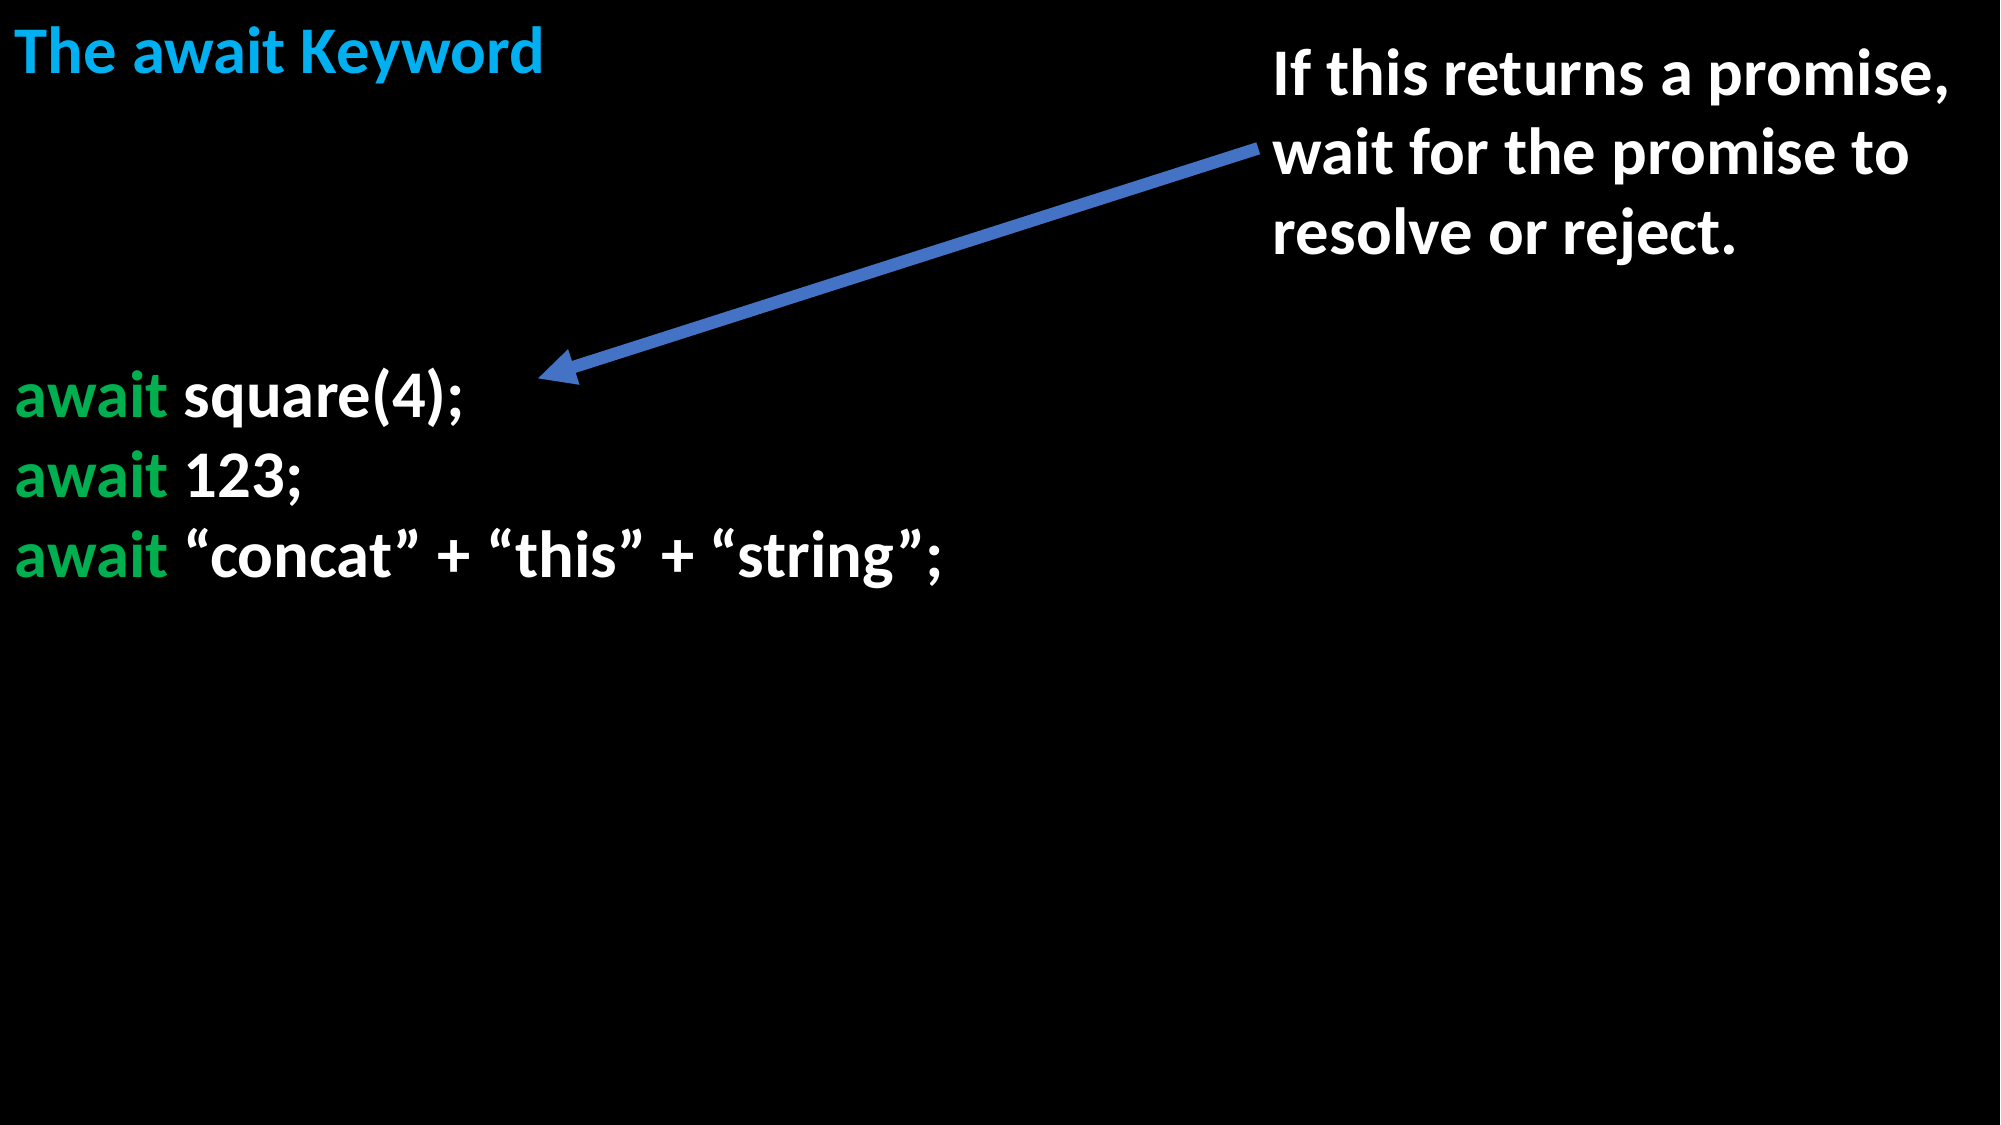

The await Keyword
If this returns a promise, wait for the promise to resolve or reject.
await square(4);
await 123;
await “concat” + “this” + “string”;